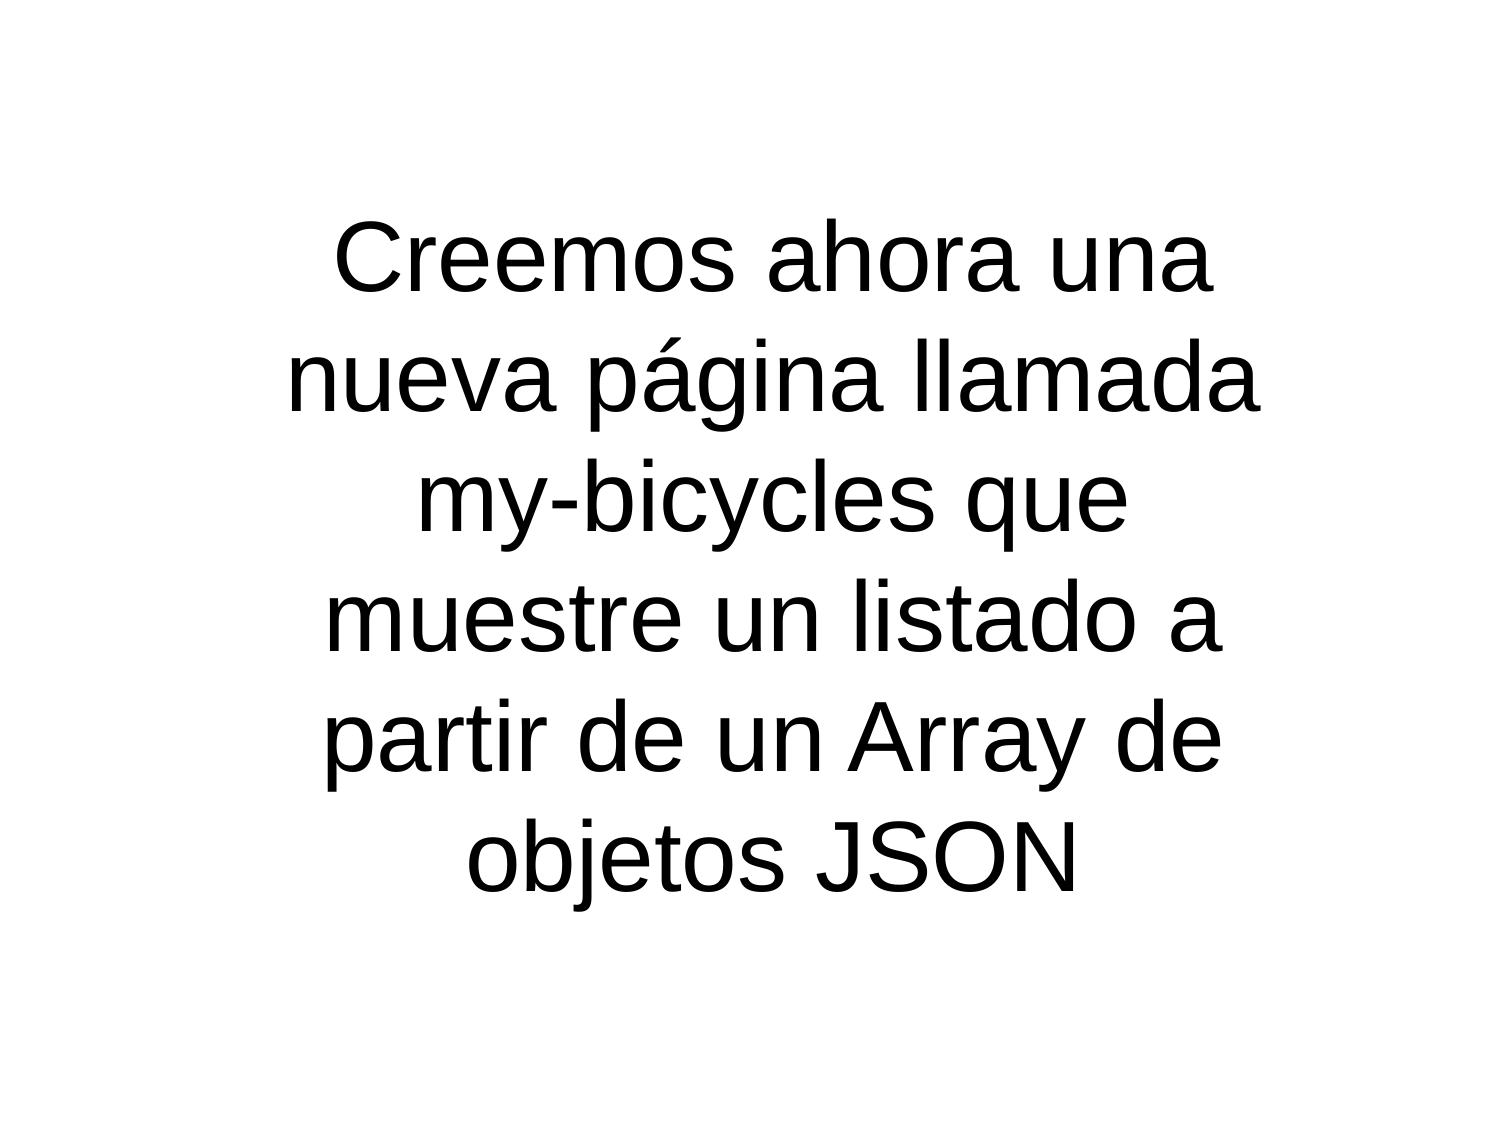

Creemos ahora una nueva página llamada my-bicycles que muestre un listado a partir de un Array de objetos JSON